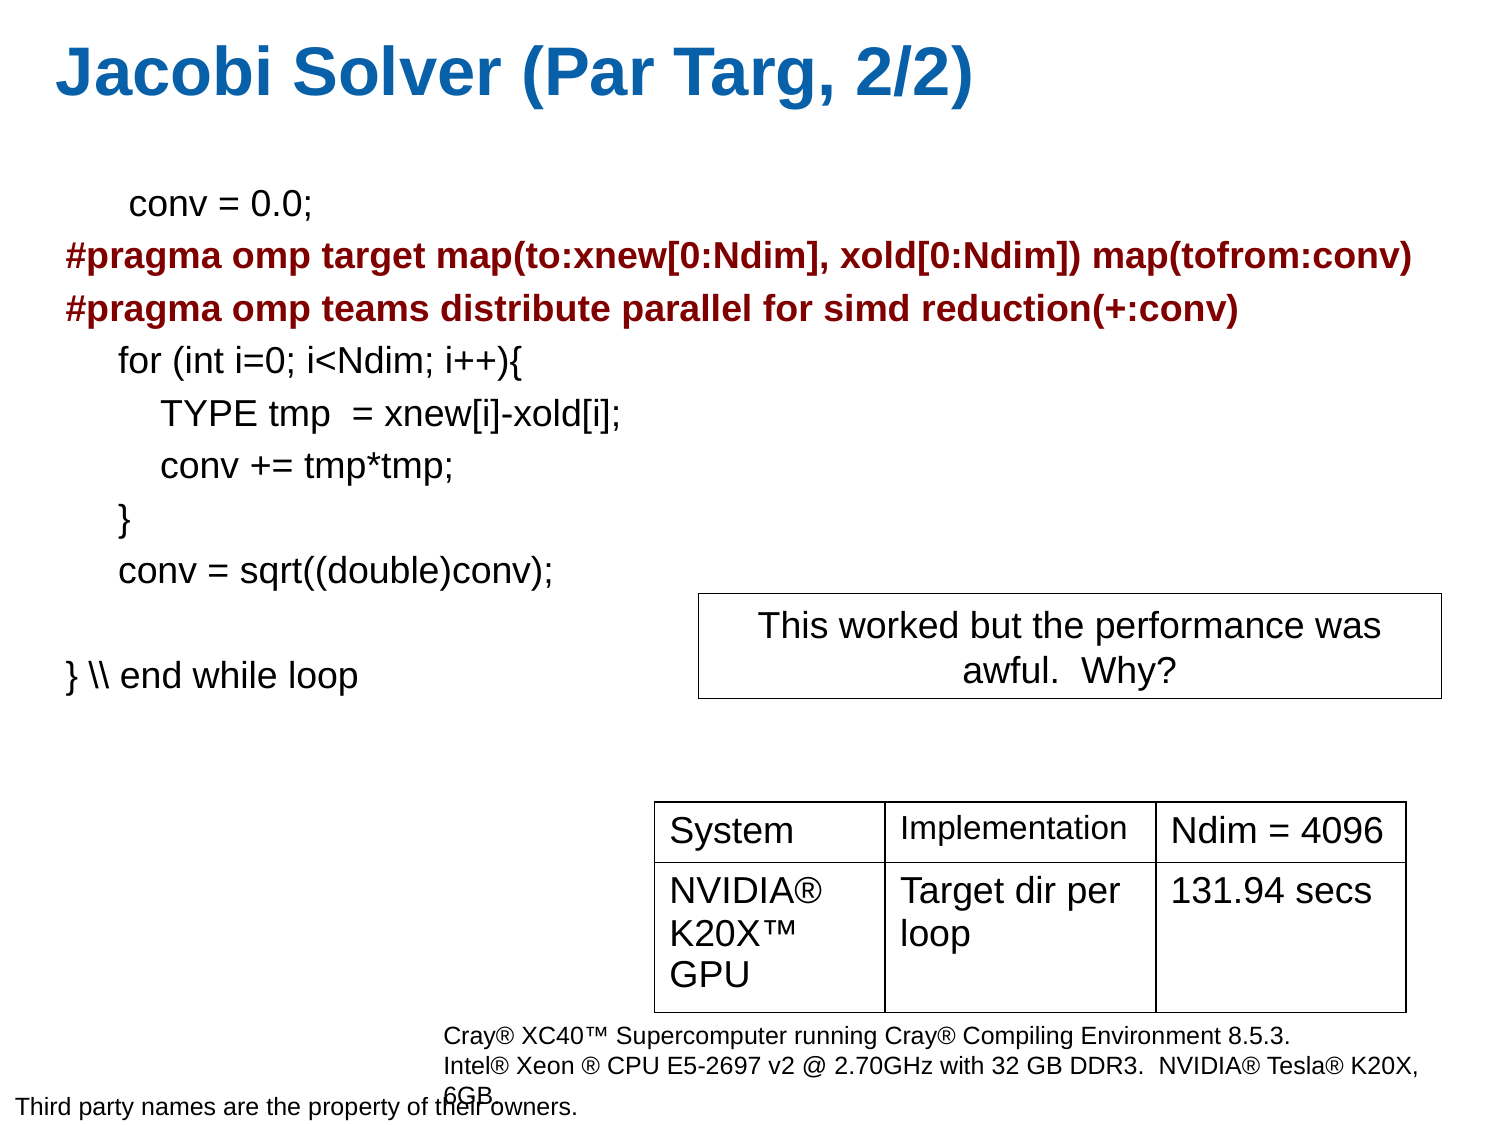

# Jacobi Solver (Par Targ, 2/2)

      conv = 0.0;
#pragma omp target map(to:xnew[0:Ndim], xold[0:Ndim]) map(tofrom:conv)
#pragma omp teams distribute parallel for simd reduction(+:conv)
     for (int i=0; i<Ndim; i++){
         TYPE tmp  = xnew[i]-xold[i];
         conv += tmp*tmp;
     }
     conv = sqrt((double)conv);

} \\ end while loop
This worked but the performance was awful.  Why?
| System | Implementation | Ndim = 4096 |
| --- | --- | --- |
| NVIDIA® K20X™ GPU | Target dir per loop | 131.94 secs |
Cray® XC40™ Supercomputer running Cray® Compiling Environment 8.5.3.
Intel® Xeon ® CPU E5-2697 v2 @ 2.70GHz with 32 GB DDR3.  NVIDIA® Tesla® K20X, 6GB.
Third party names are the property of their owners.